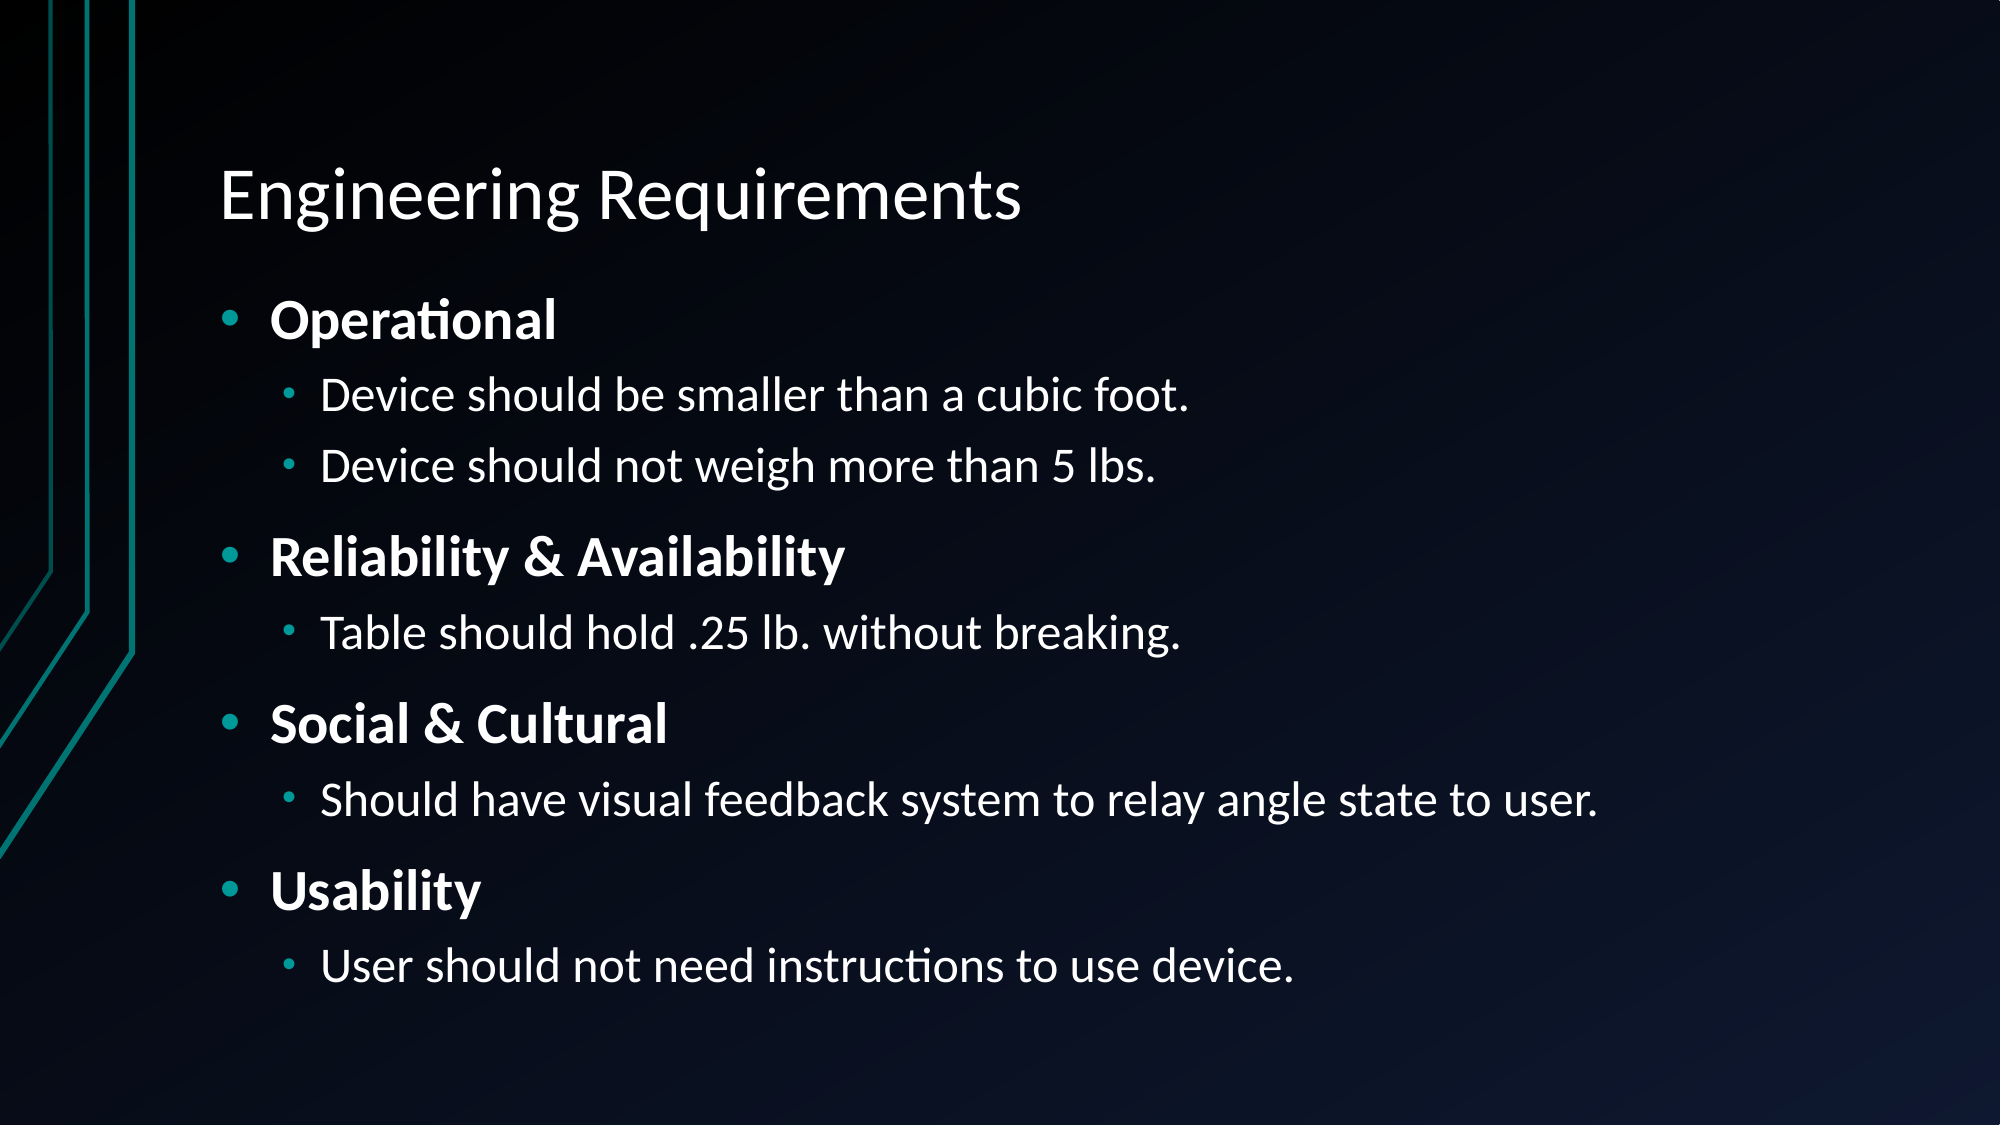

# Engineering Requirements
Operational
Device should be smaller than a cubic foot.
Device should not weigh more than 5 lbs.
Reliability & Availability
Table should hold .25 lb. without breaking.
Social & Cultural
Should have visual feedback system to relay angle state to user.
Usability
User should not need instructions to use device.